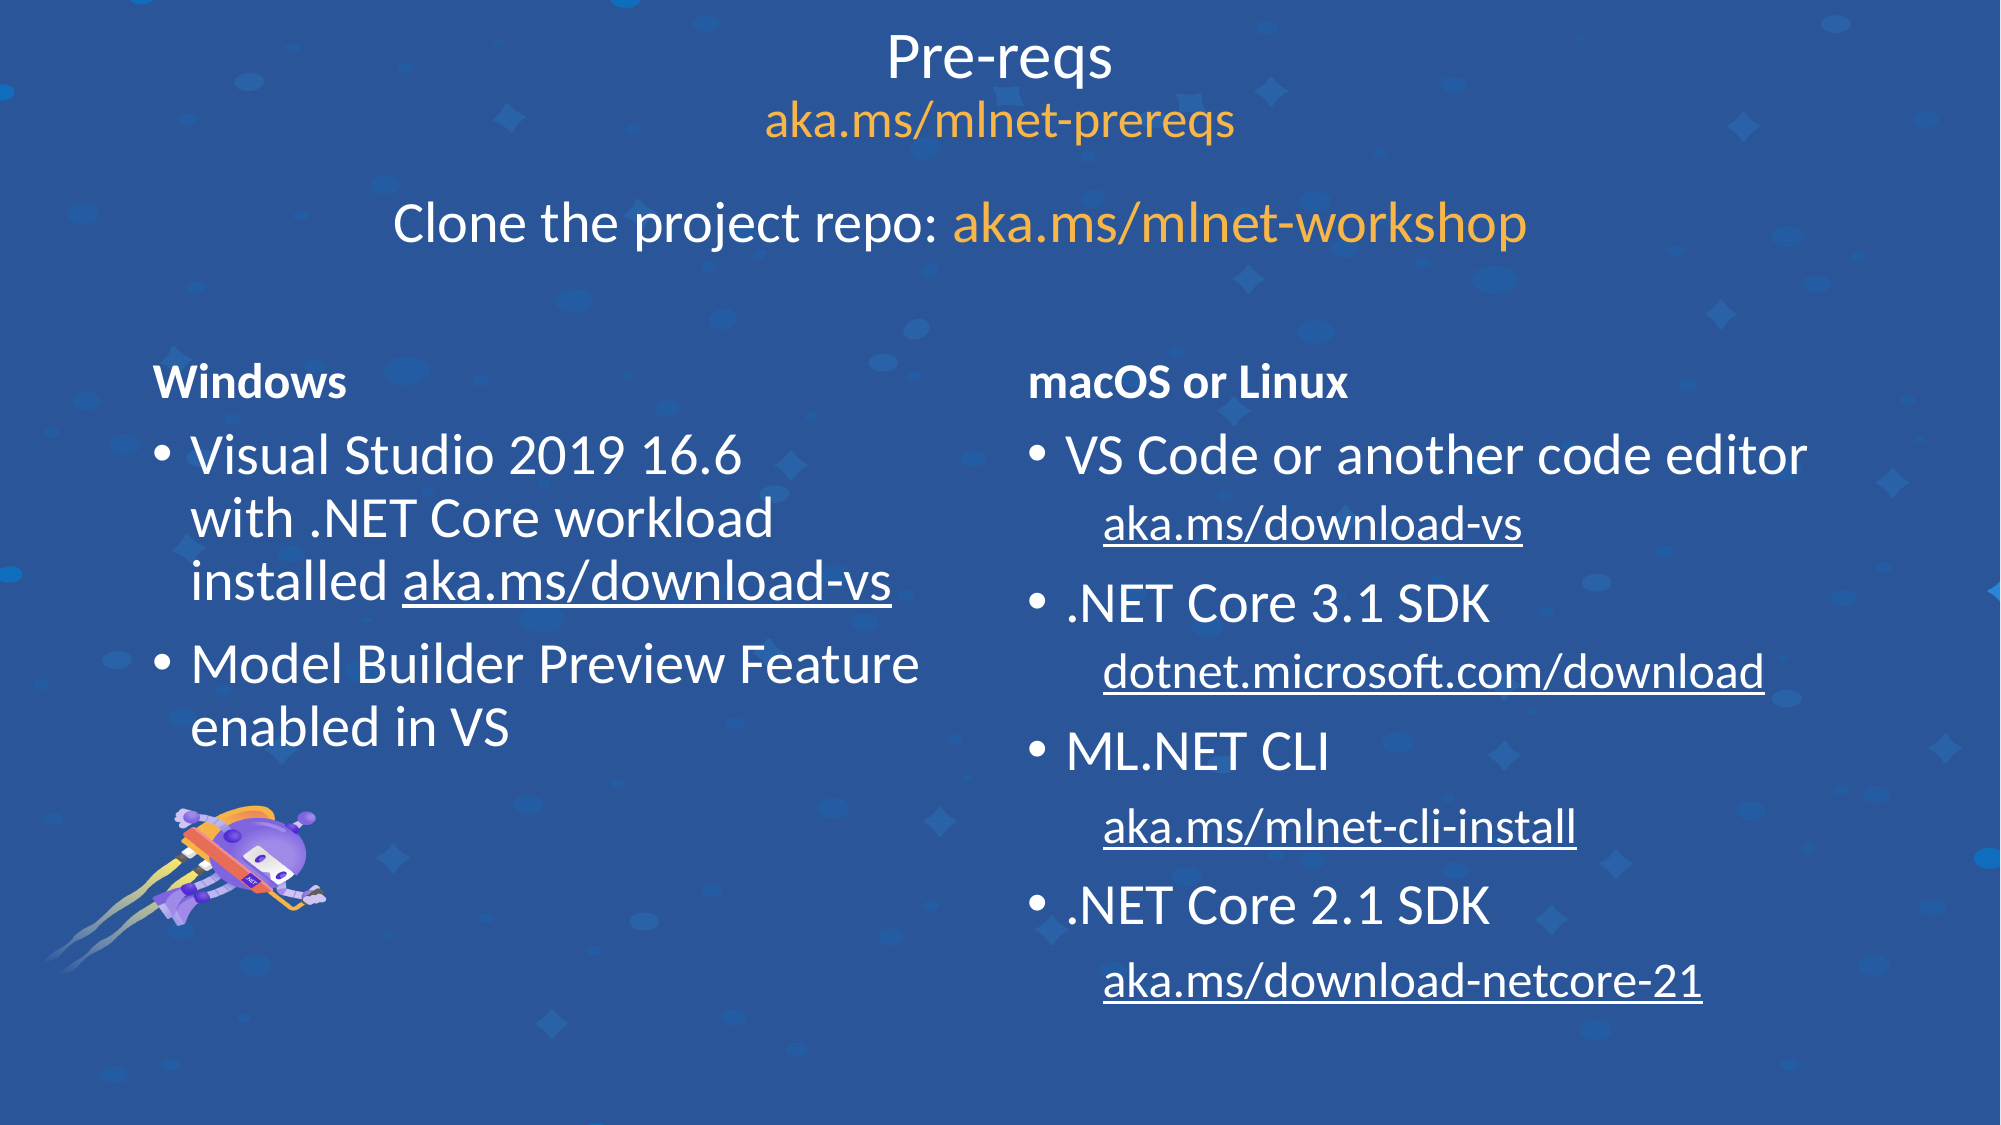

Pre-reqs
aka.ms/mlnet-prereqs
Clone the project repo: aka.ms/mlnet-workshop
Windows
macOS or Linux
Visual Studio 2019 16.6 with .NET Core workload installed aka.ms/download-vs
Model Builder Preview Feature enabled in VS
VS Code or another code editor
aka.ms/download-vs
.NET Core 3.1 SDK
dotnet.microsoft.com/download
ML.NET CLI
aka.ms/mlnet-cli-install
.NET Core 2.1 SDK
aka.ms/download-netcore-21